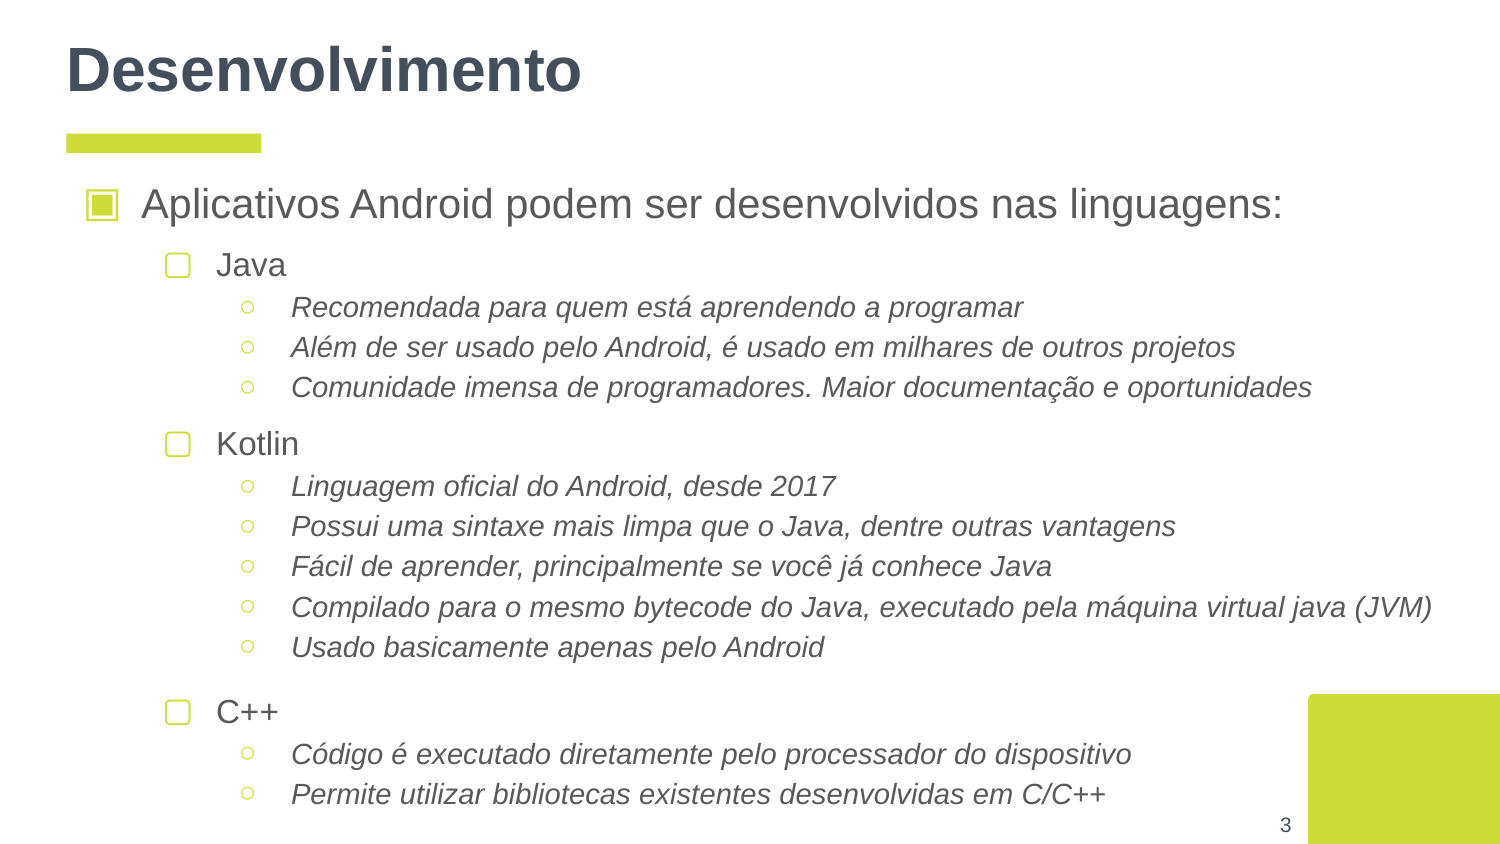

# Desenvolvimento
Aplicativos Android podem ser desenvolvidos nas linguagens:
Java
Recomendada para quem está aprendendo a programar
Além de ser usado pelo Android, é usado em milhares de outros projetos
Comunidade imensa de programadores. Maior documentação e oportunidades

Kotlin
Linguagem oficial do Android, desde 2017
Possui uma sintaxe mais limpa que o Java, dentre outras vantagens
Fácil de aprender, principalmente se você já conhece Java
Compilado para o mesmo bytecode do Java, executado pela máquina virtual java (JVM)
Usado basicamente apenas pelo Android

C++
Código é executado diretamente pelo processador do dispositivo
Permite utilizar bibliotecas existentes desenvolvidas em C/C++
3